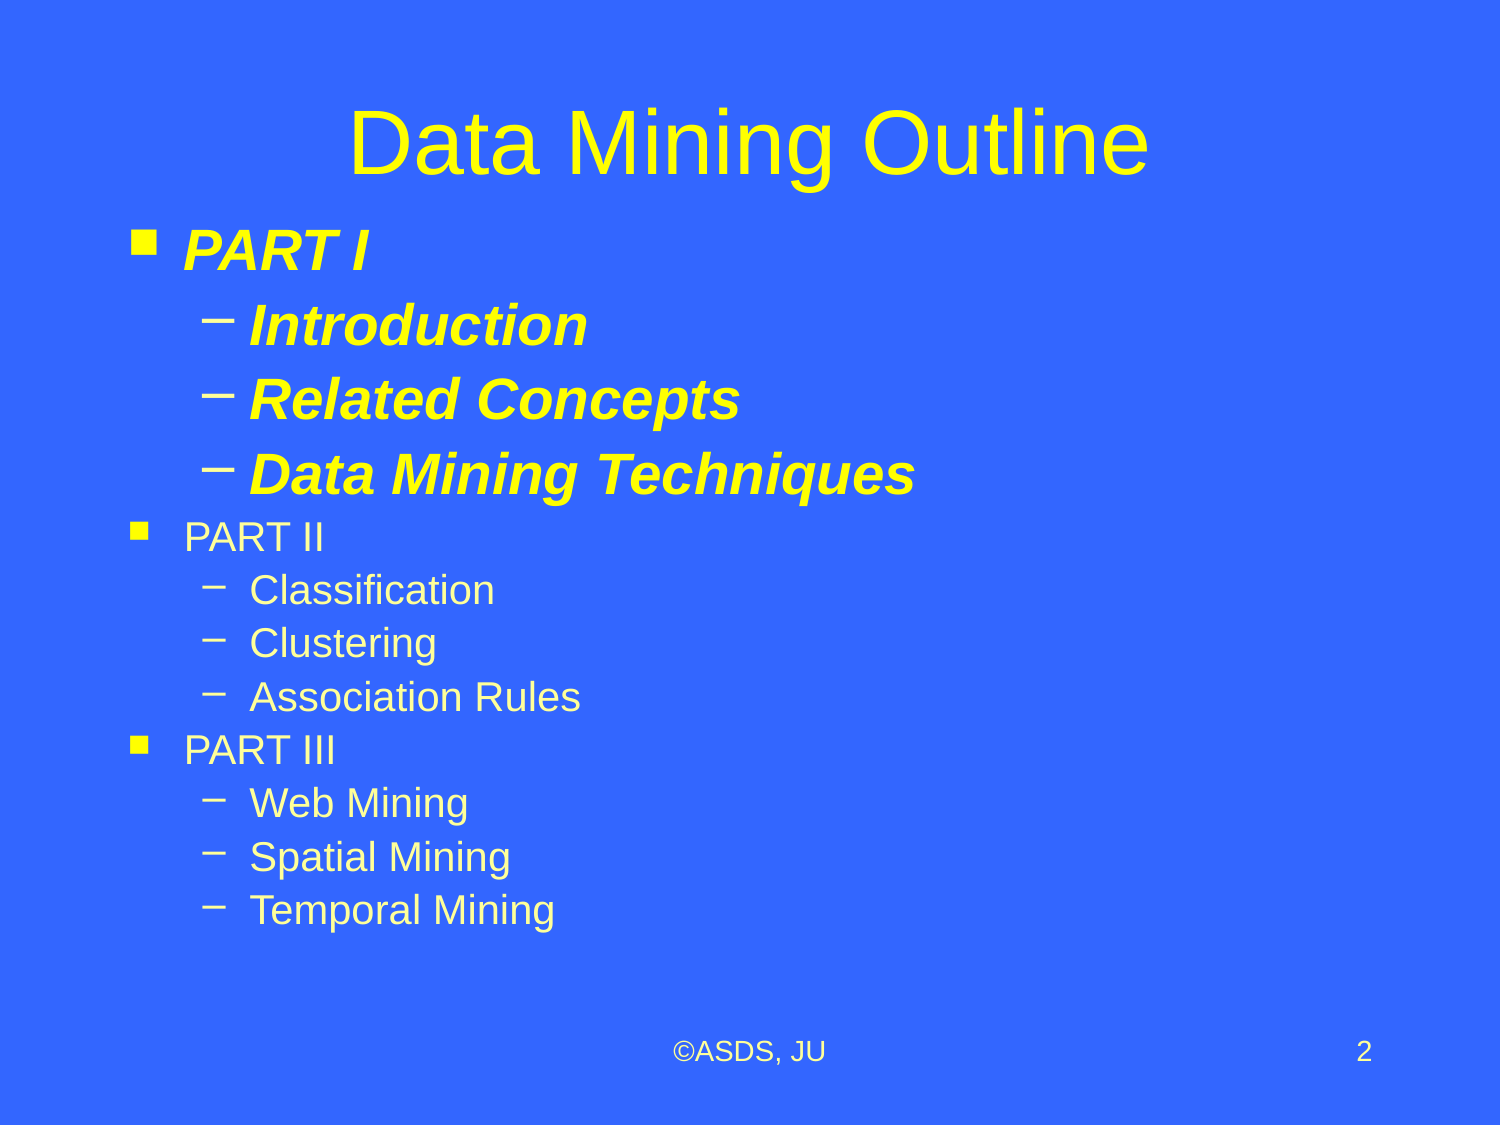

# Data Mining Outline
PART I
Introduction
Related Concepts
Data Mining Techniques
PART II
Classification
Clustering
Association Rules
PART III
Web Mining
Spatial Mining
Temporal Mining
©ASDS, JU
2